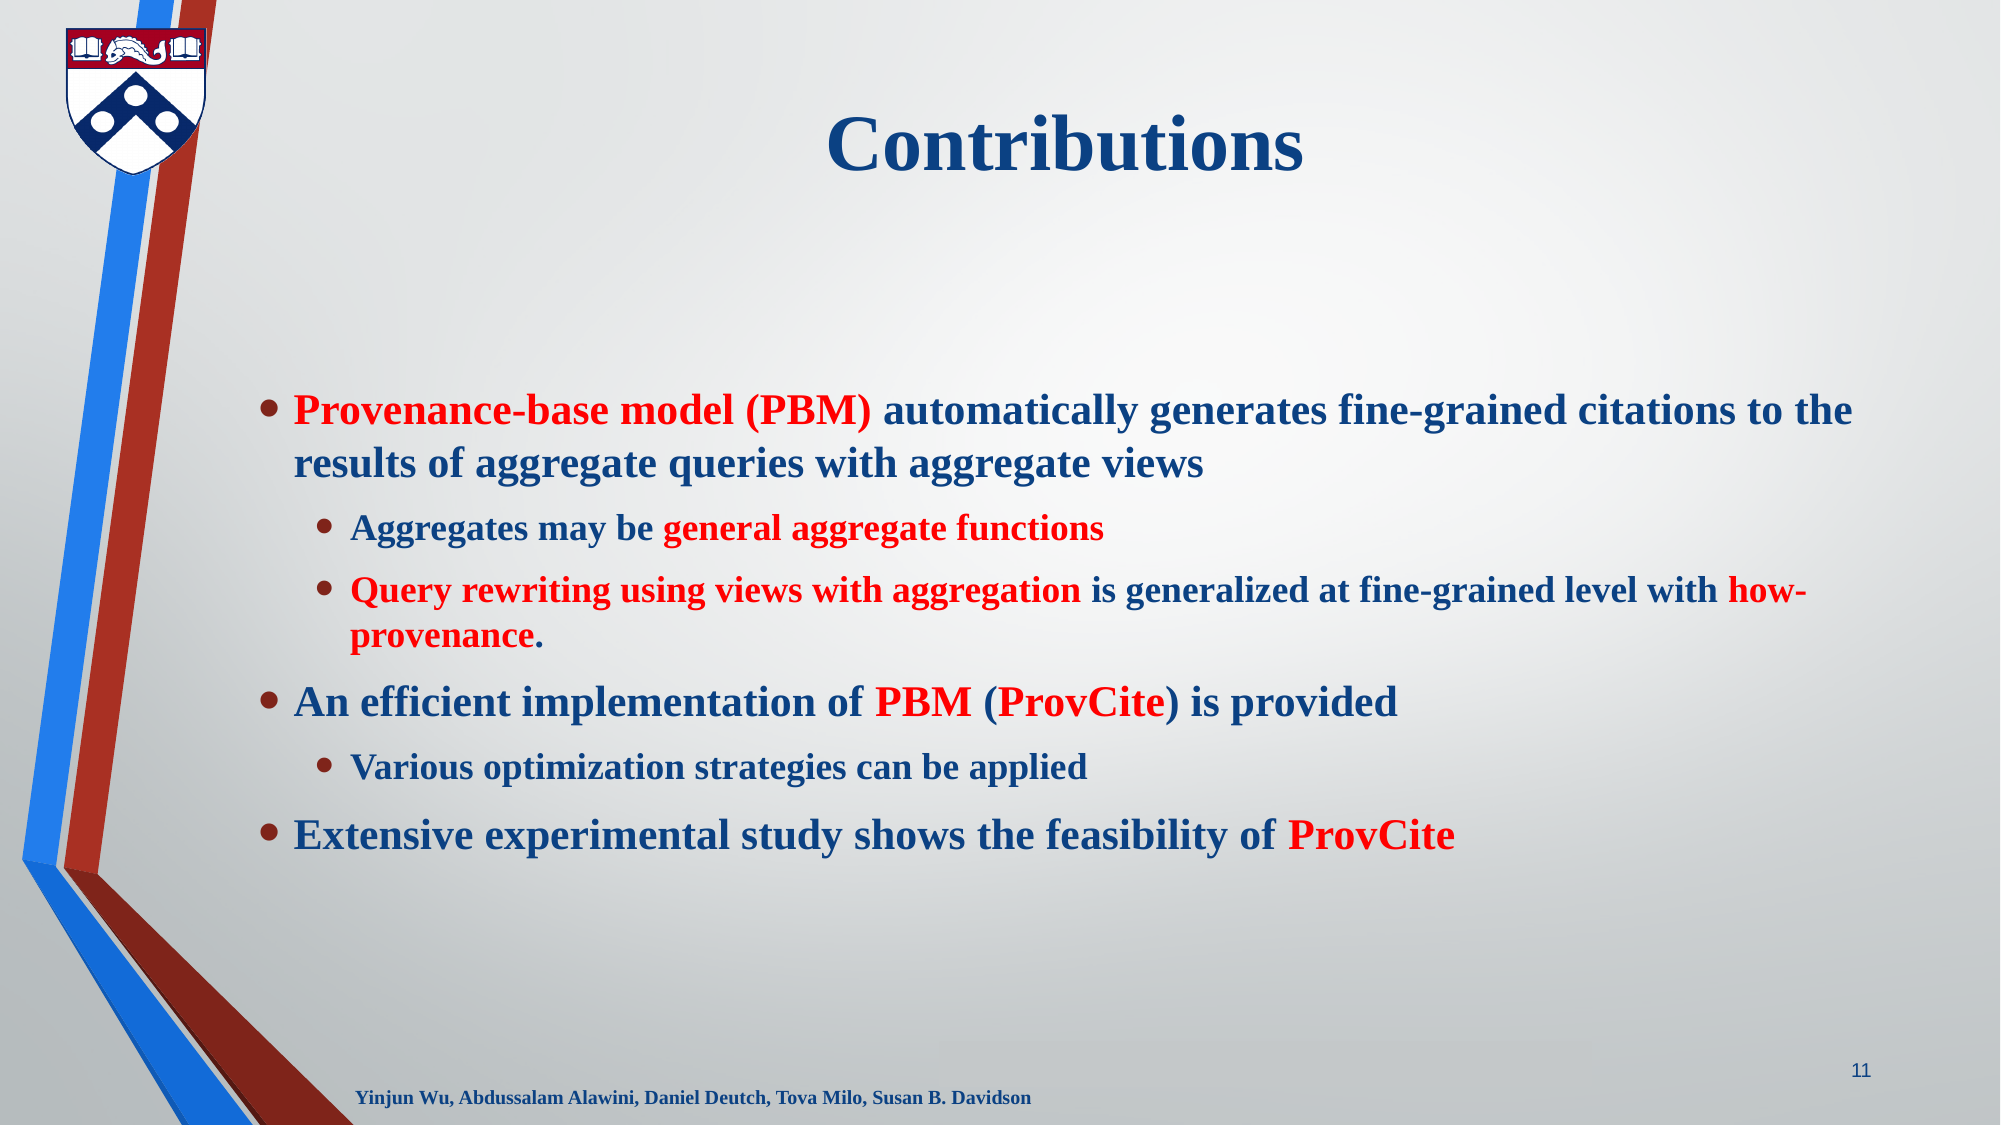

# Contributions
Provenance-base model (PBM) automatically generates fine-grained citations to the results of aggregate queries with aggregate views
Aggregates may be general aggregate functions
Query rewriting using views with aggregation is generalized at fine-grained level with how-provenance.
An efficient implementation of PBM (ProvCite) is provided
Various optimization strategies can be applied
Extensive experimental study shows the feasibility of ProvCite
11